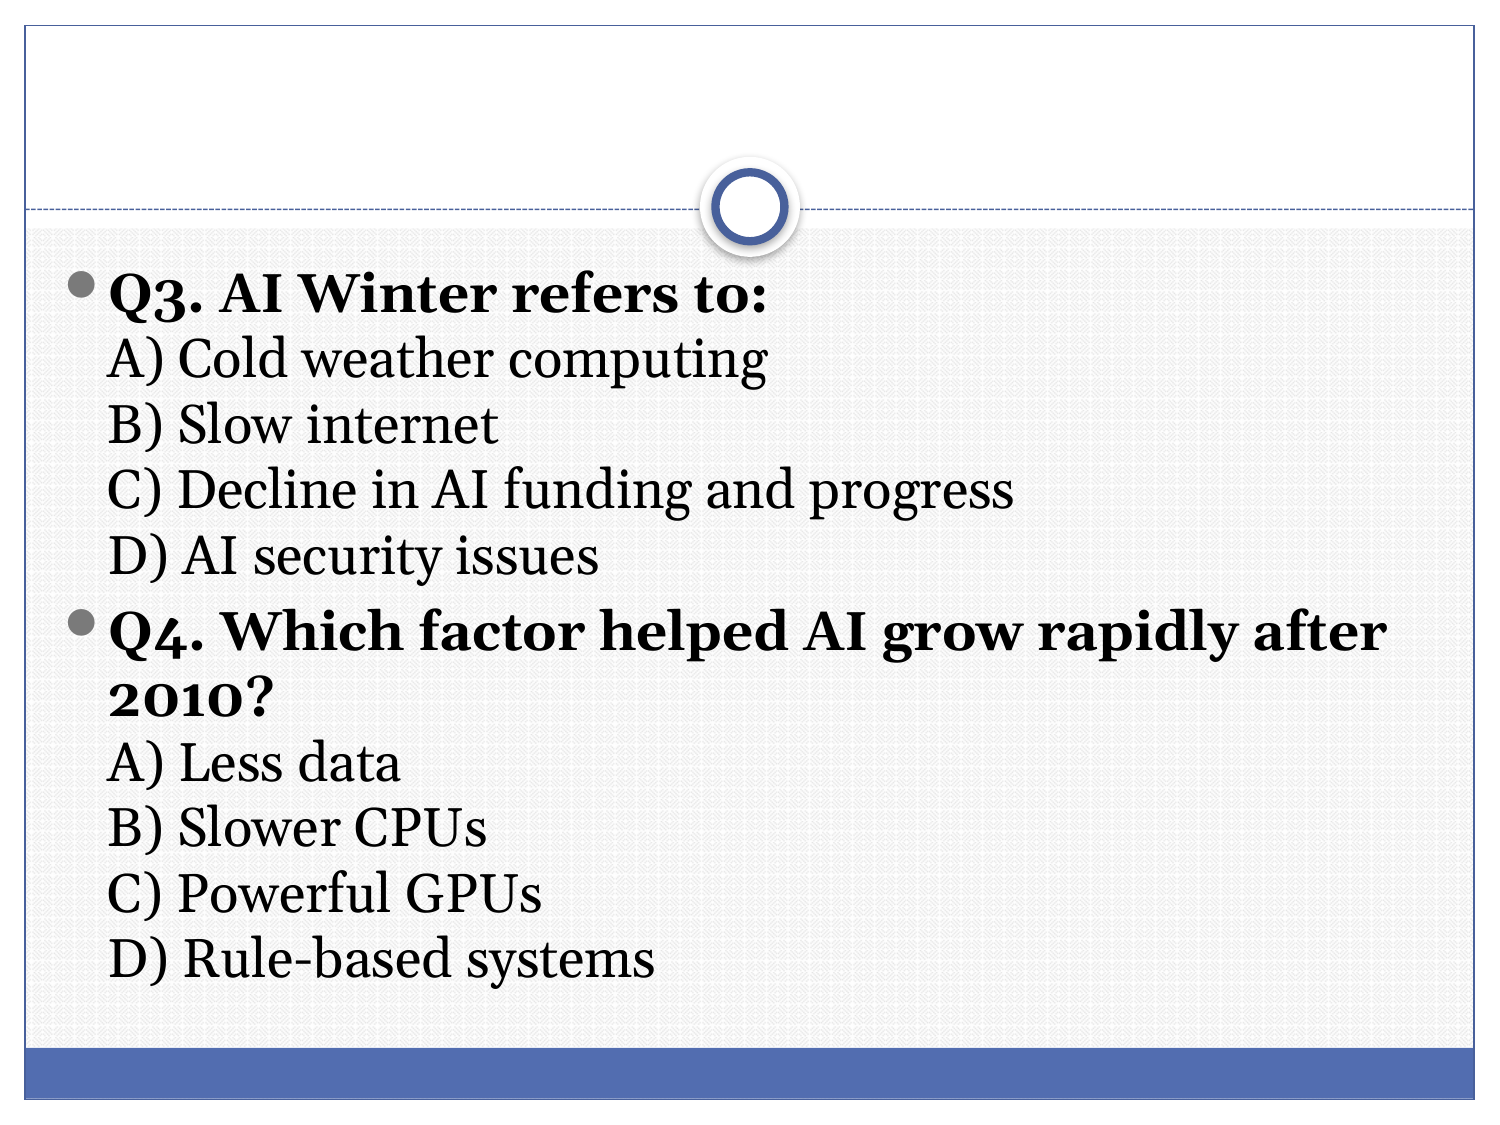

#
Q3. AI Winter refers to:
A) Cold weather computing
B) Slow internet
C) Decline in AI funding and progress
D) AI security issues
Q4. Which factor helped AI grow rapidly after 2010?
A) Less data
B) Slower CPUs
C) Powerful GPUs
D) Rule-based systems